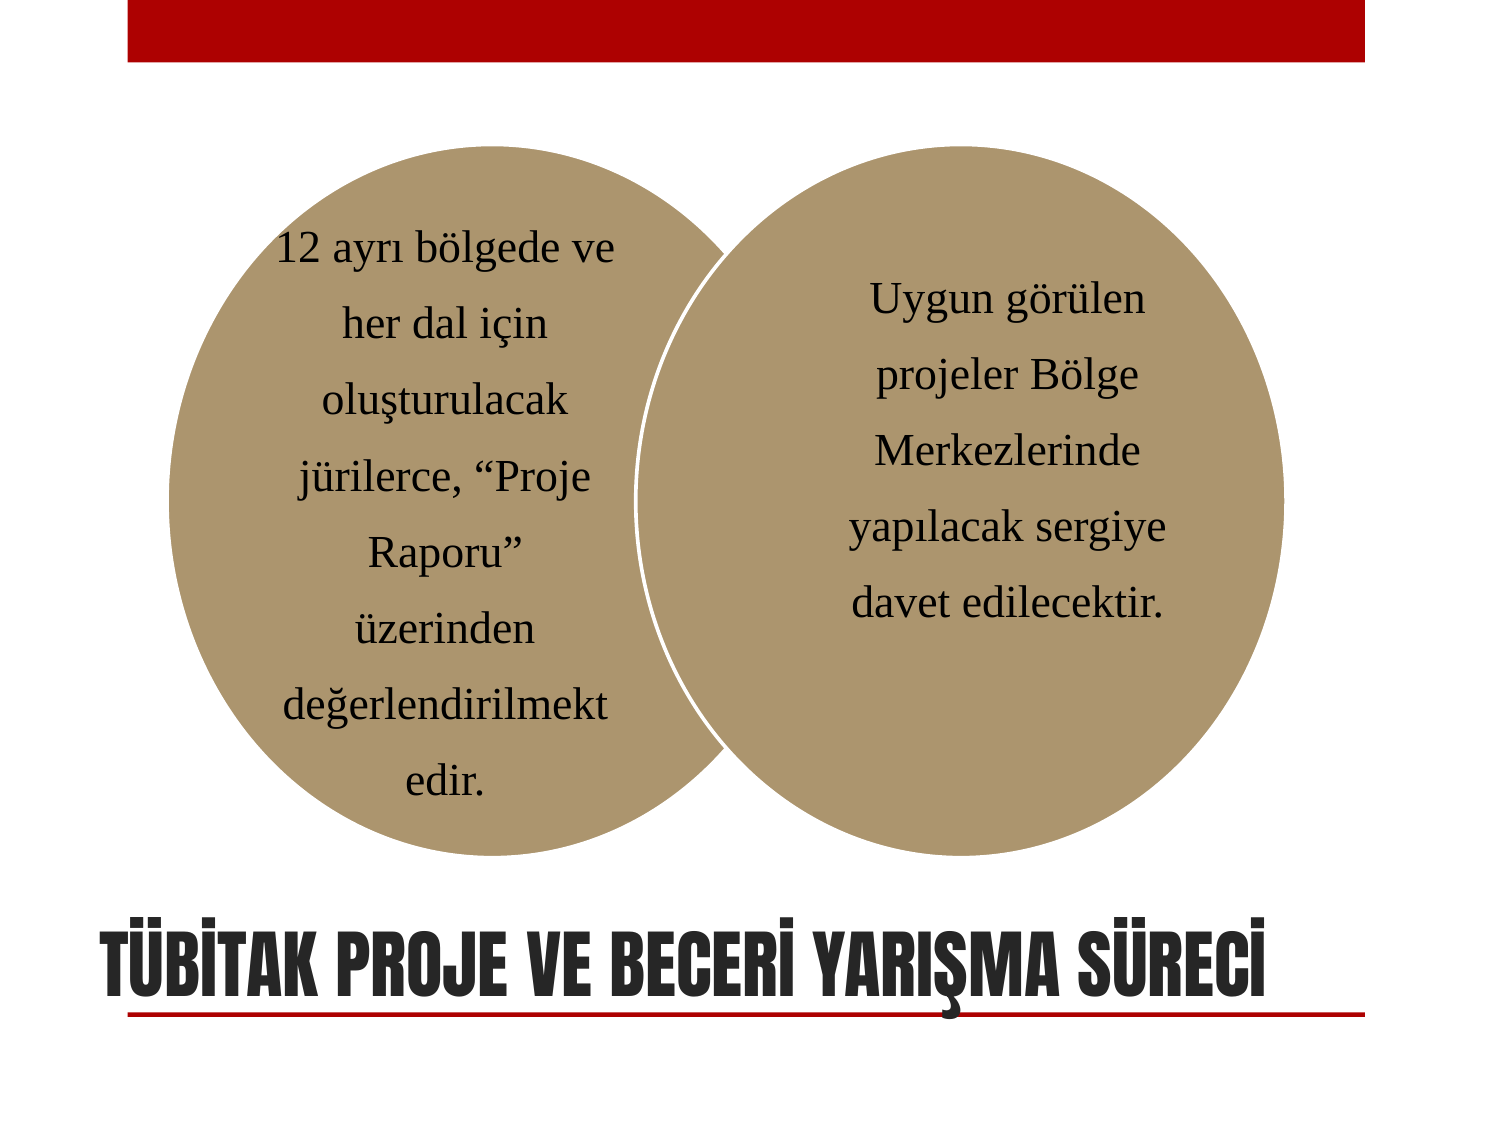

Uygun görülen projeler Bölge Merkezlerinde yapılacak sergiye davet edilecektir.
# TÜBİTAK PROJE VE BECERİ YARIŞMA SÜRECİ